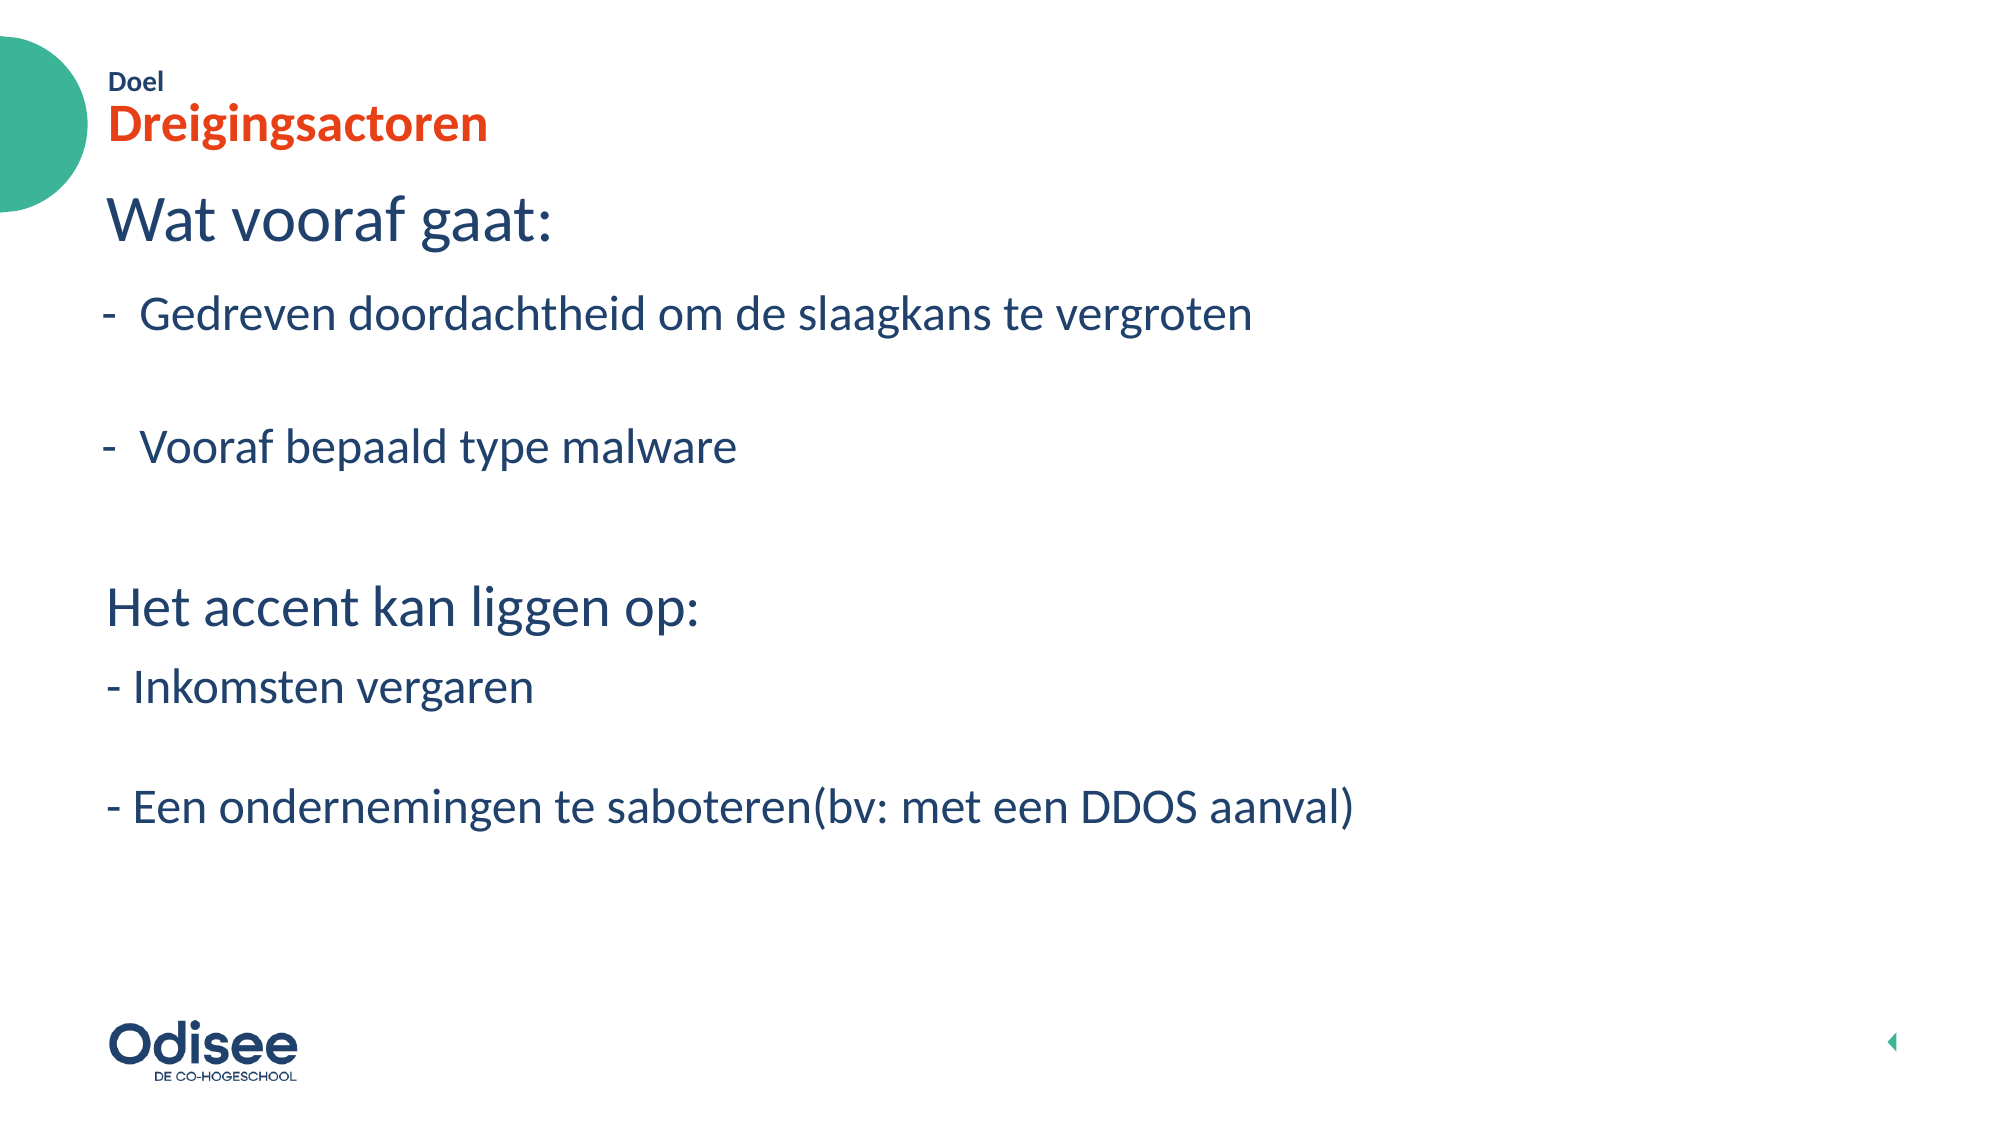

Doel
# Dreigingsactoren
Wat vooraf gaat:
-  Gedreven doordachtheid om de slaagkans te vergroten
-  Vooraf bepaald type malware

Het accent kan liggen op:
- Inkomsten vergaren
- Een ondernemingen te saboteren(bv: met een DDOS aanval)